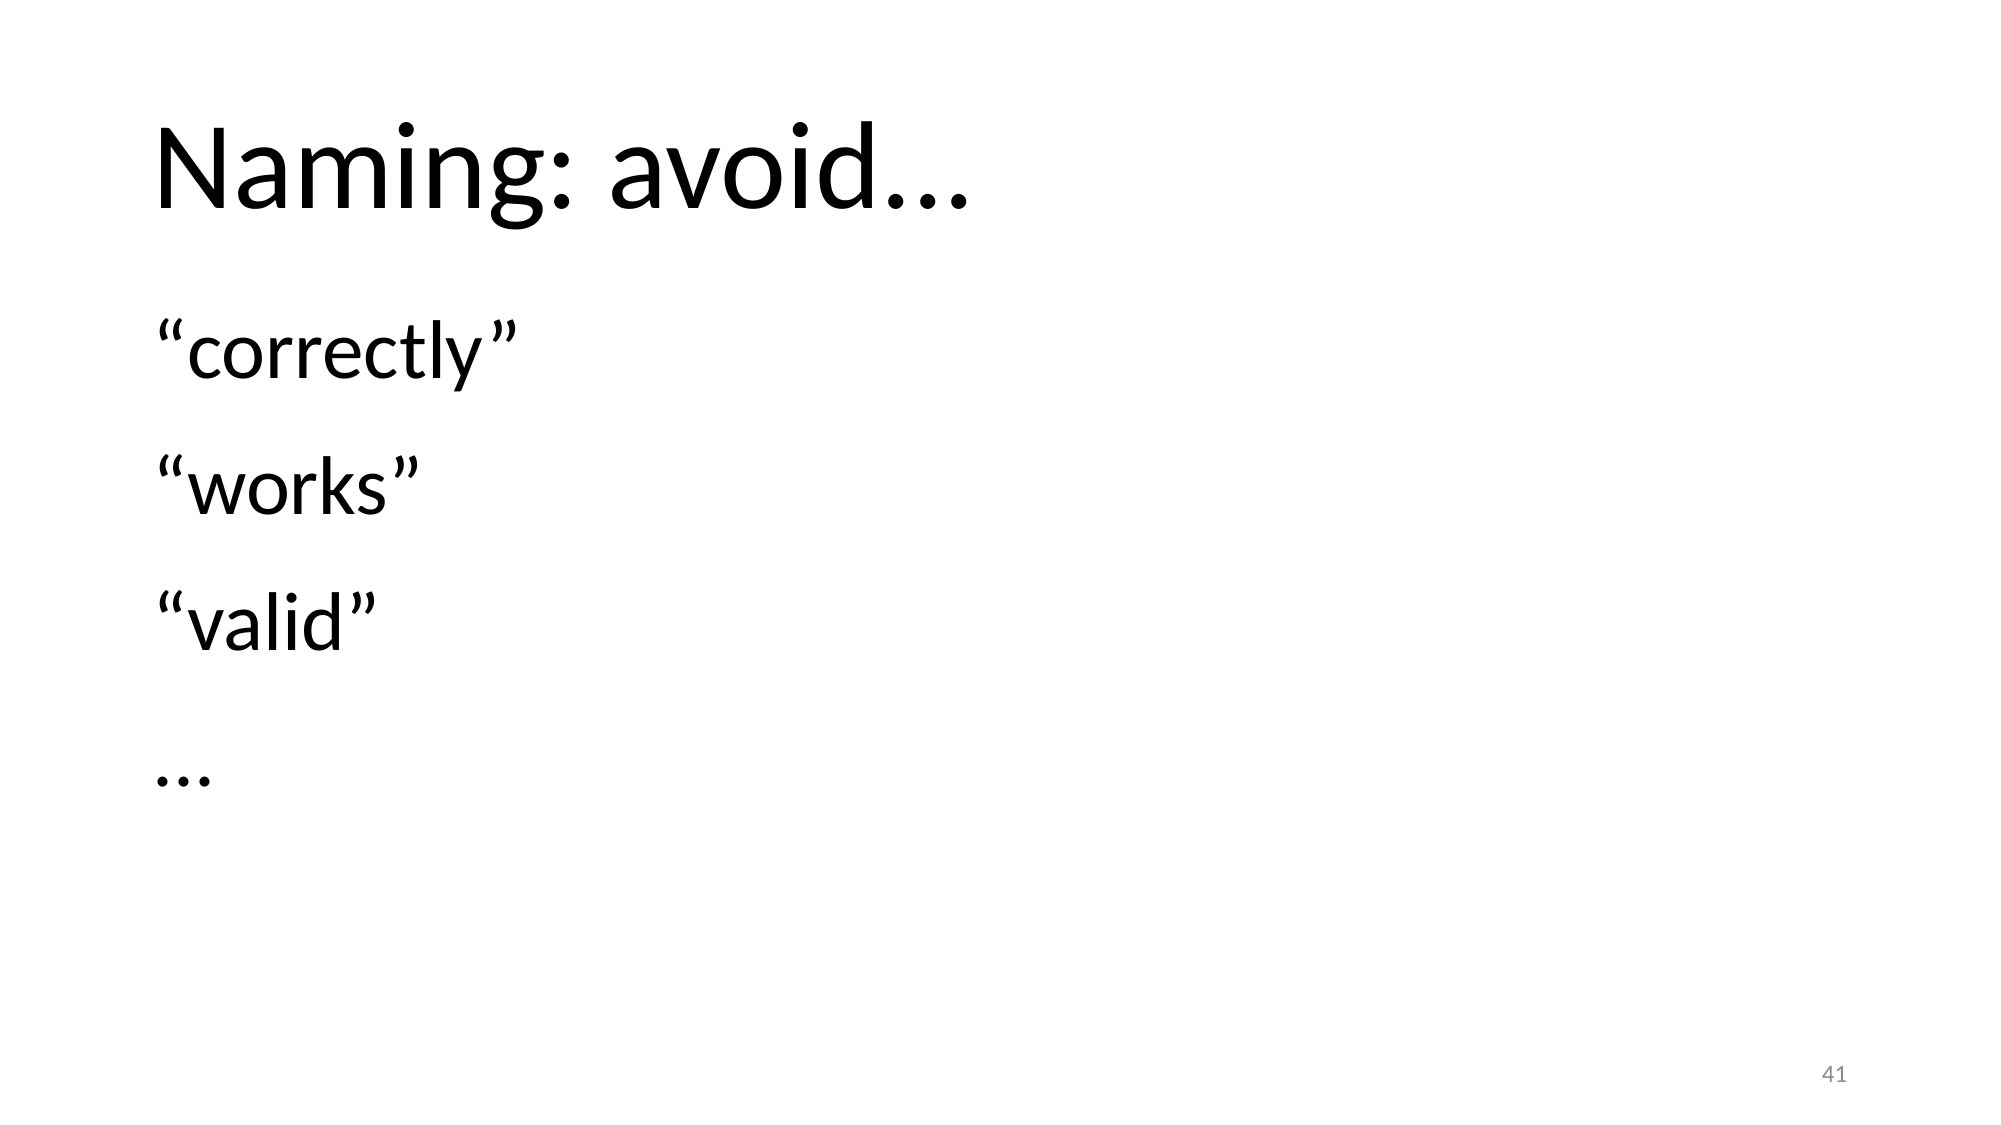

# Naming: avoid...
“correctly”
“works”
“valid”
...
41